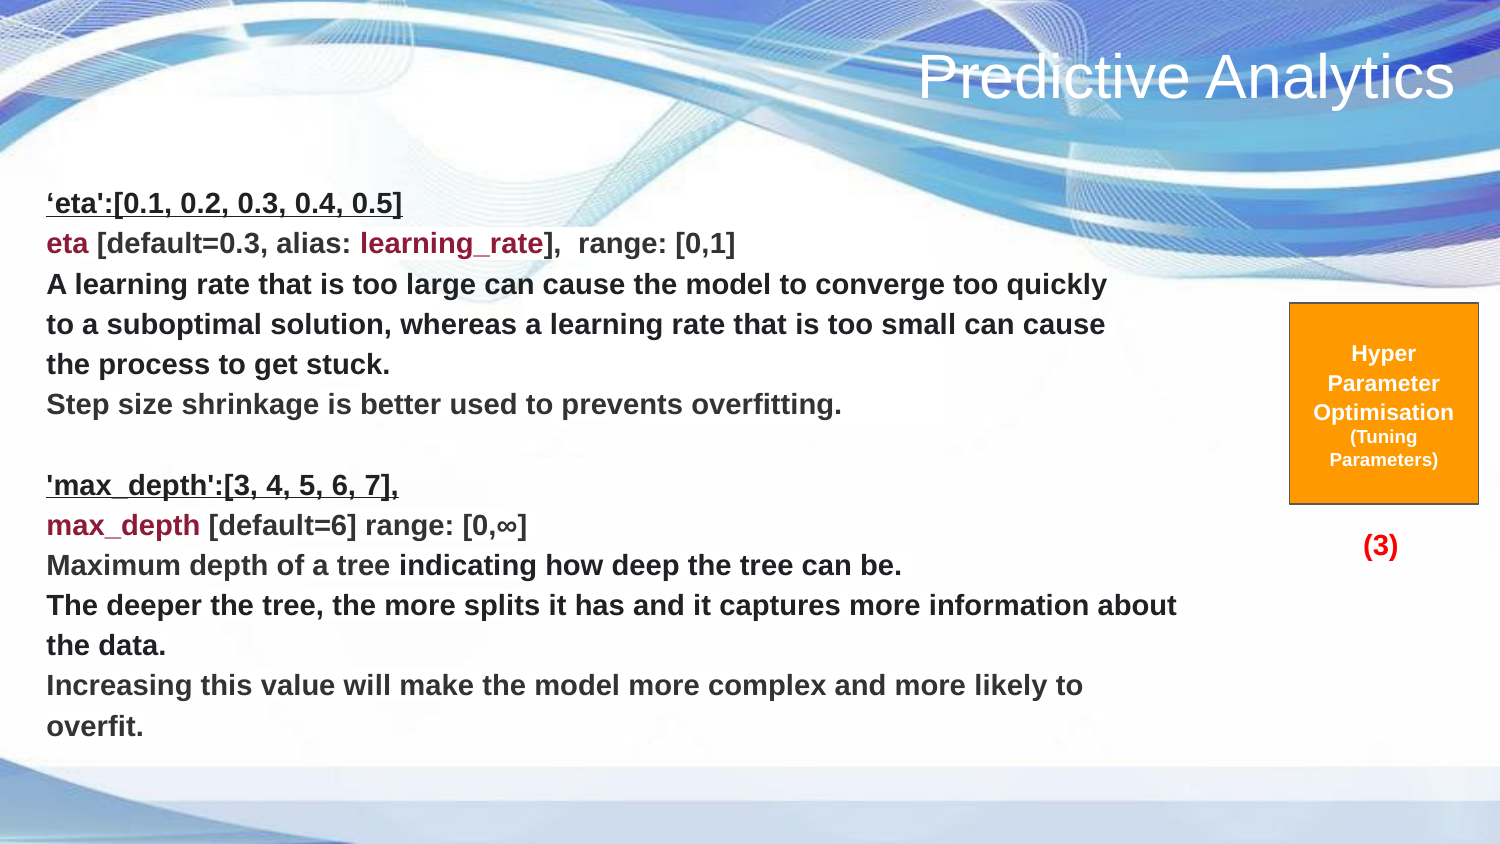

# Predictive Analytics
‘eta':[0.1, 0.2, 0.3, 0.4, 0.5]
eta [default=0.3, alias: learning_rate],  range: [0,1]
A learning rate that is too large can cause the model to converge too quickly
to a suboptimal solution, whereas a learning rate that is too small can cause
the process to get stuck.
Step size shrinkage is better used to prevents overfitting.
'max_depth':[3, 4, 5, 6, 7],
max_depth [default=6] range: [0,∞]
Maximum depth of a tree indicating how deep the tree can be.
The deeper the tree, the more splits it has and it captures more information about the data.
Increasing this value will make the model more complex and more likely to overfit.
Hyper
Parameter
Optimisation
(Tuning Parameters)
(3)